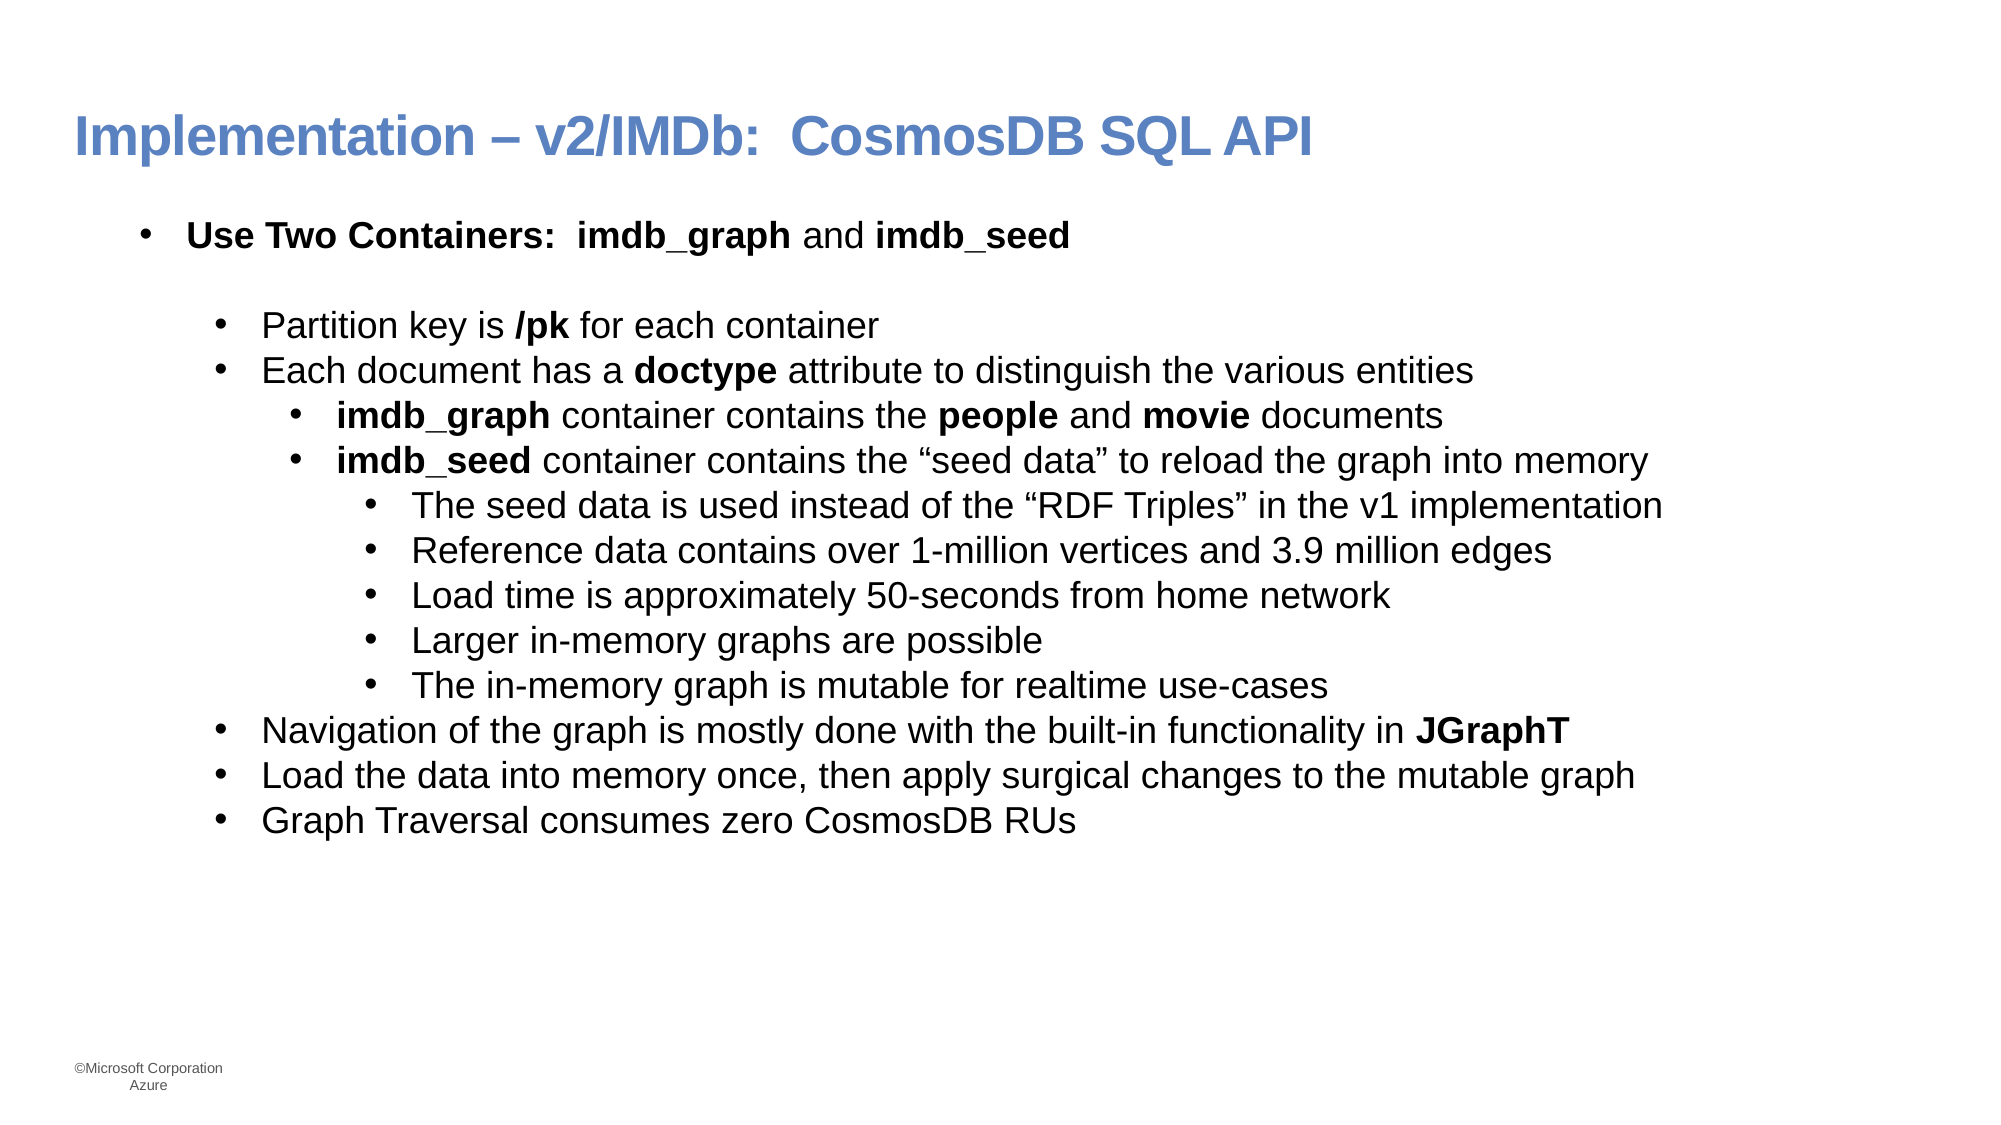

# Implementation – v2/IMDb:  CosmosDB SQL API

Use Two Containers:  imdb_graph and imdb_seed

Partition key is /pk for each container
Each document has a doctype attribute to distinguish the various entities
imdb_graph container contains the people and movie documents
imdb_seed container contains the “seed data” to reload the graph into memory
The seed data is used instead of the “RDF Triples” in the v1 implementation
Reference data contains over 1-million vertices and 3.9 million edges
Load time is approximately 50-seconds from home network
Larger in-memory graphs are possible
The in-memory graph is mutable for realtime use-cases
Navigation of the graph is mostly done with the built-in functionality in JGraphT
Load the data into memory once, then apply surgical changes to the mutable graph
Graph Traversal consumes zero CosmosDB RUs